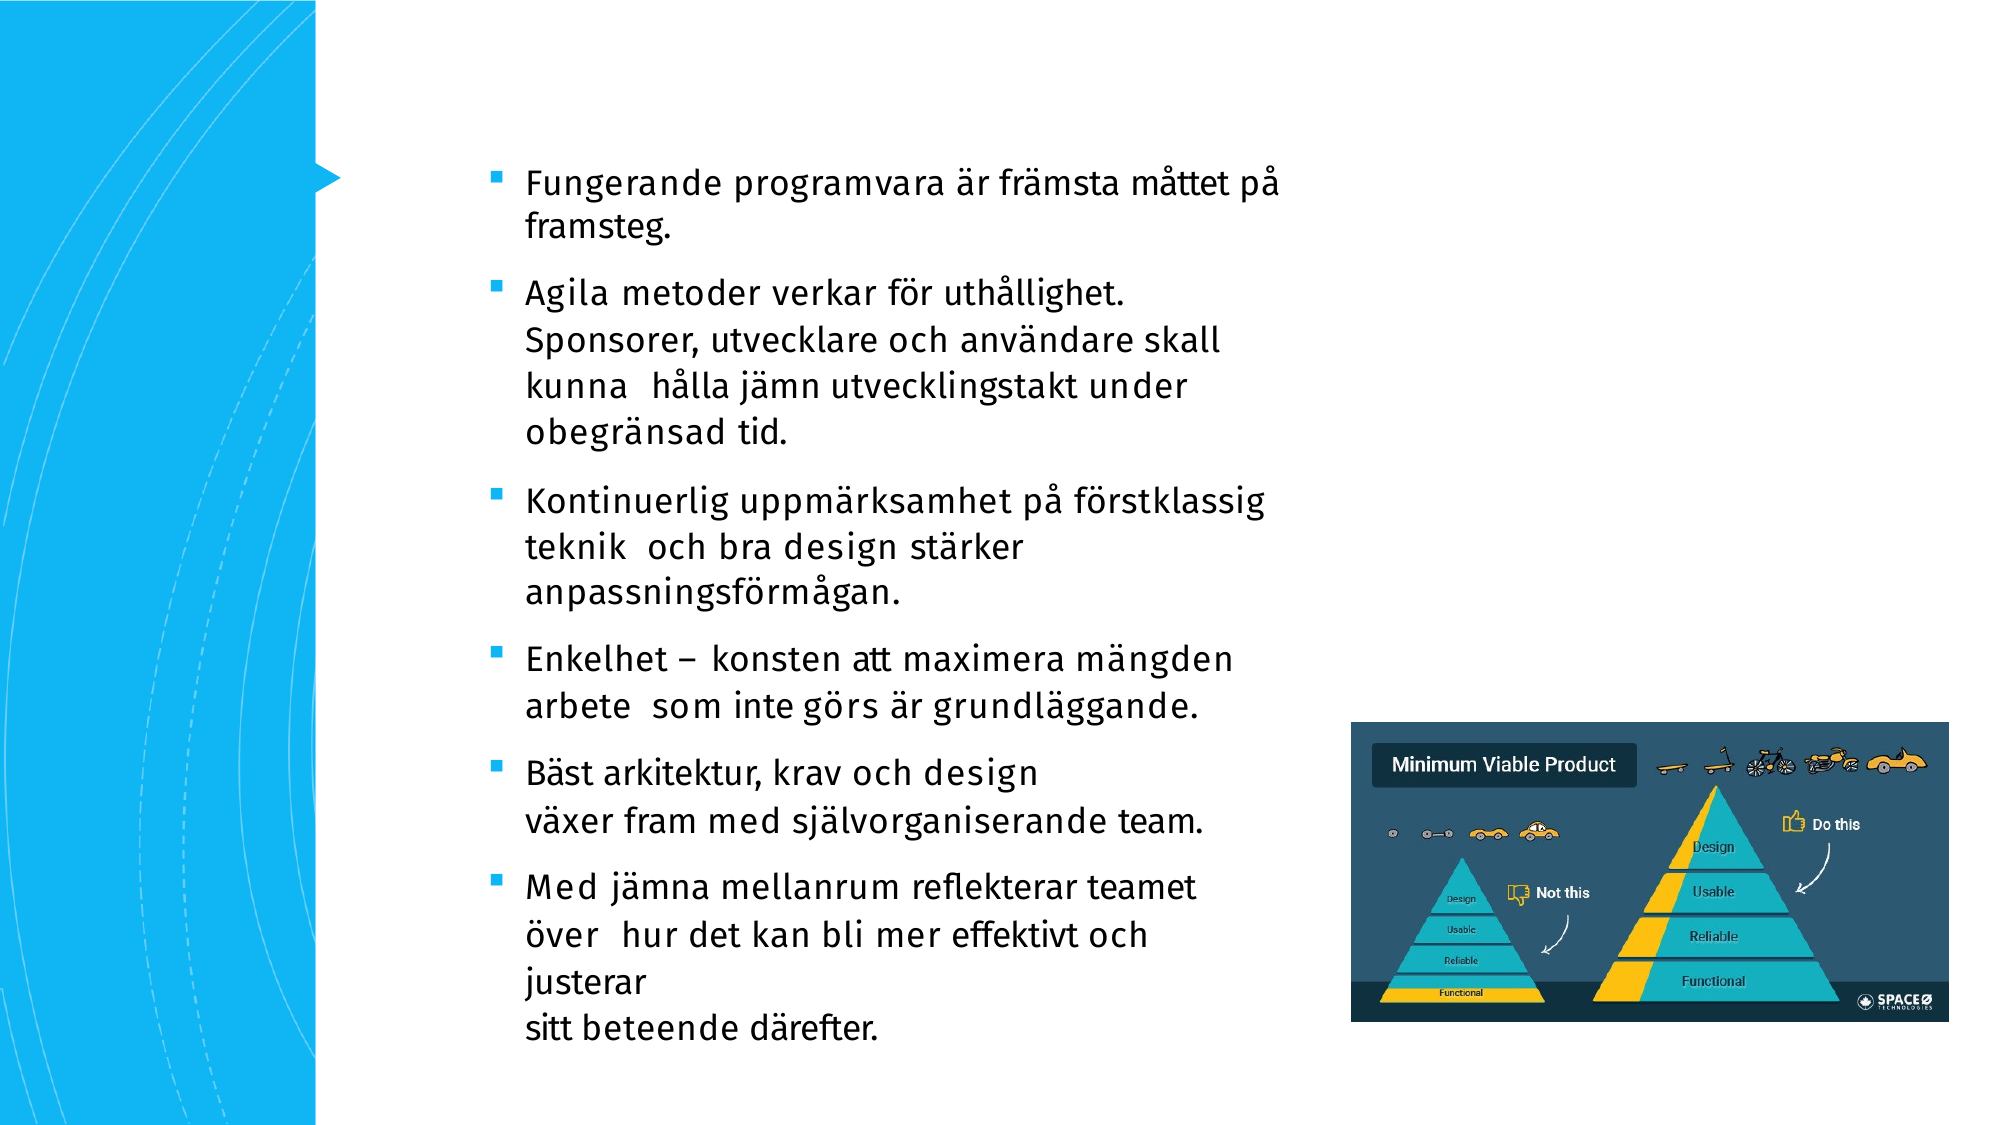

Fungerande programvara är främsta måttet på framsteg.
Agila metoder verkar för uthållighet.
Sponsorer, utvecklare och användare skall kunna  hålla jämn utvecklingstakt under obegränsad tid.
Kontinuerlig uppmärksamhet på förstklassig teknik  och bra design stärker anpassningsförmågan.
Enkelhet – konsten att maximera mängden arbete  som inte görs är grundläggande.
Bäst arkitektur, krav och design
växer fram med självorganiserande team.
Med jämna mellanrum reflekterar teamet över  hur det kan bli mer effektivt och justerar
sitt beteende därefter.